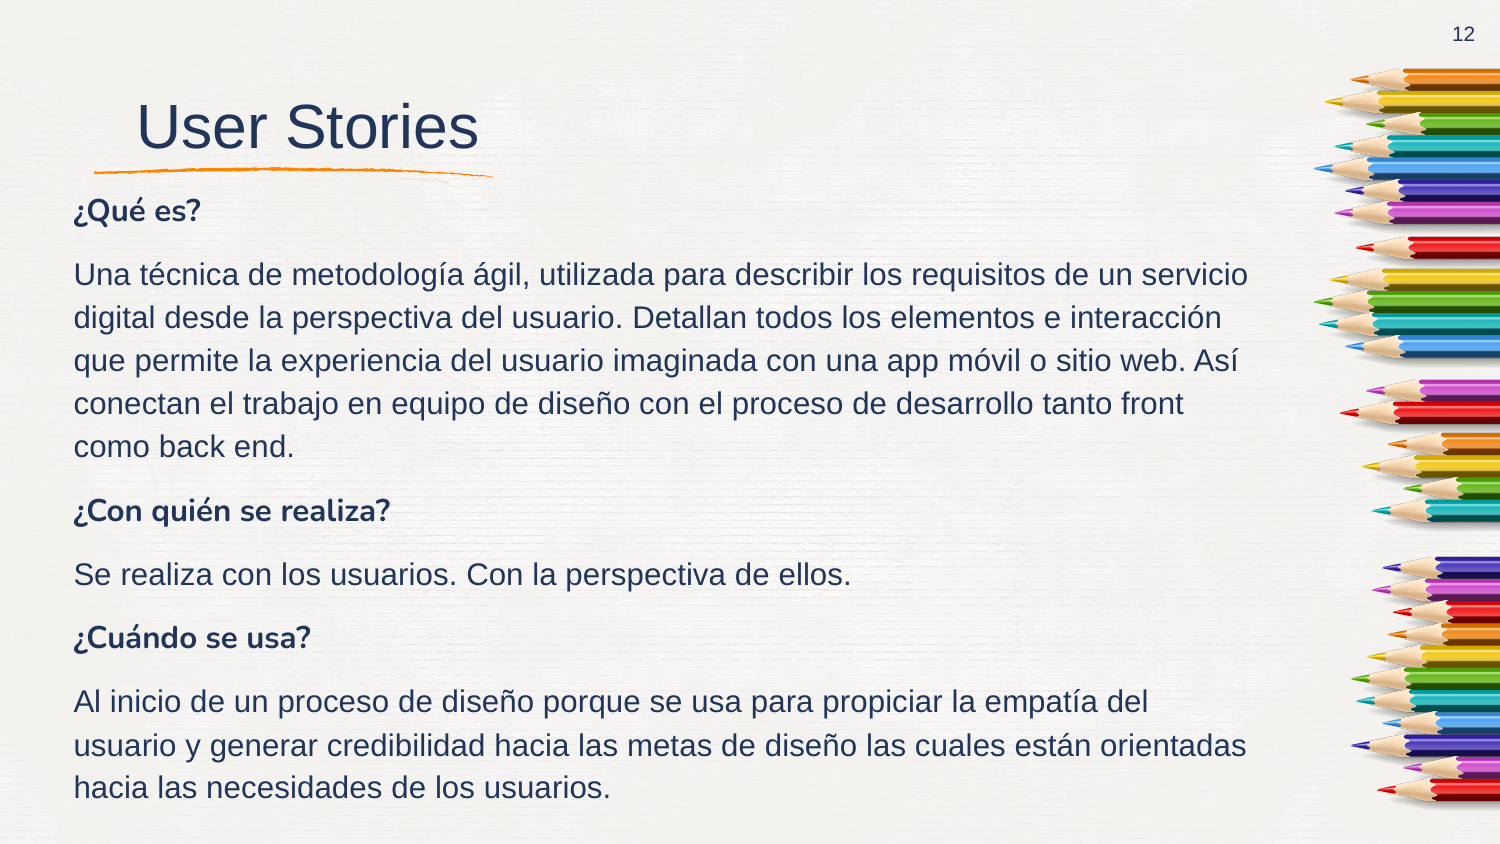

12
# User Stories
¿Qué es?
Una técnica de metodología ágil, utilizada para describir los requisitos de un servicio digital desde la perspectiva del usuario. Detallan todos los elementos e interacción que permite la experiencia del usuario imaginada con una app móvil o sitio web. Así conectan el trabajo en equipo de diseño con el proceso de desarrollo tanto front como back end.
¿Con quién se realiza?
Se realiza con los usuarios. Con la perspectiva de ellos.
¿Cuándo se usa?
Al inicio de un proceso de diseño porque se usa para propiciar la empatía del usuario y generar credibilidad hacia las metas de diseño las cuales están orientadas hacia las necesidades de los usuarios.